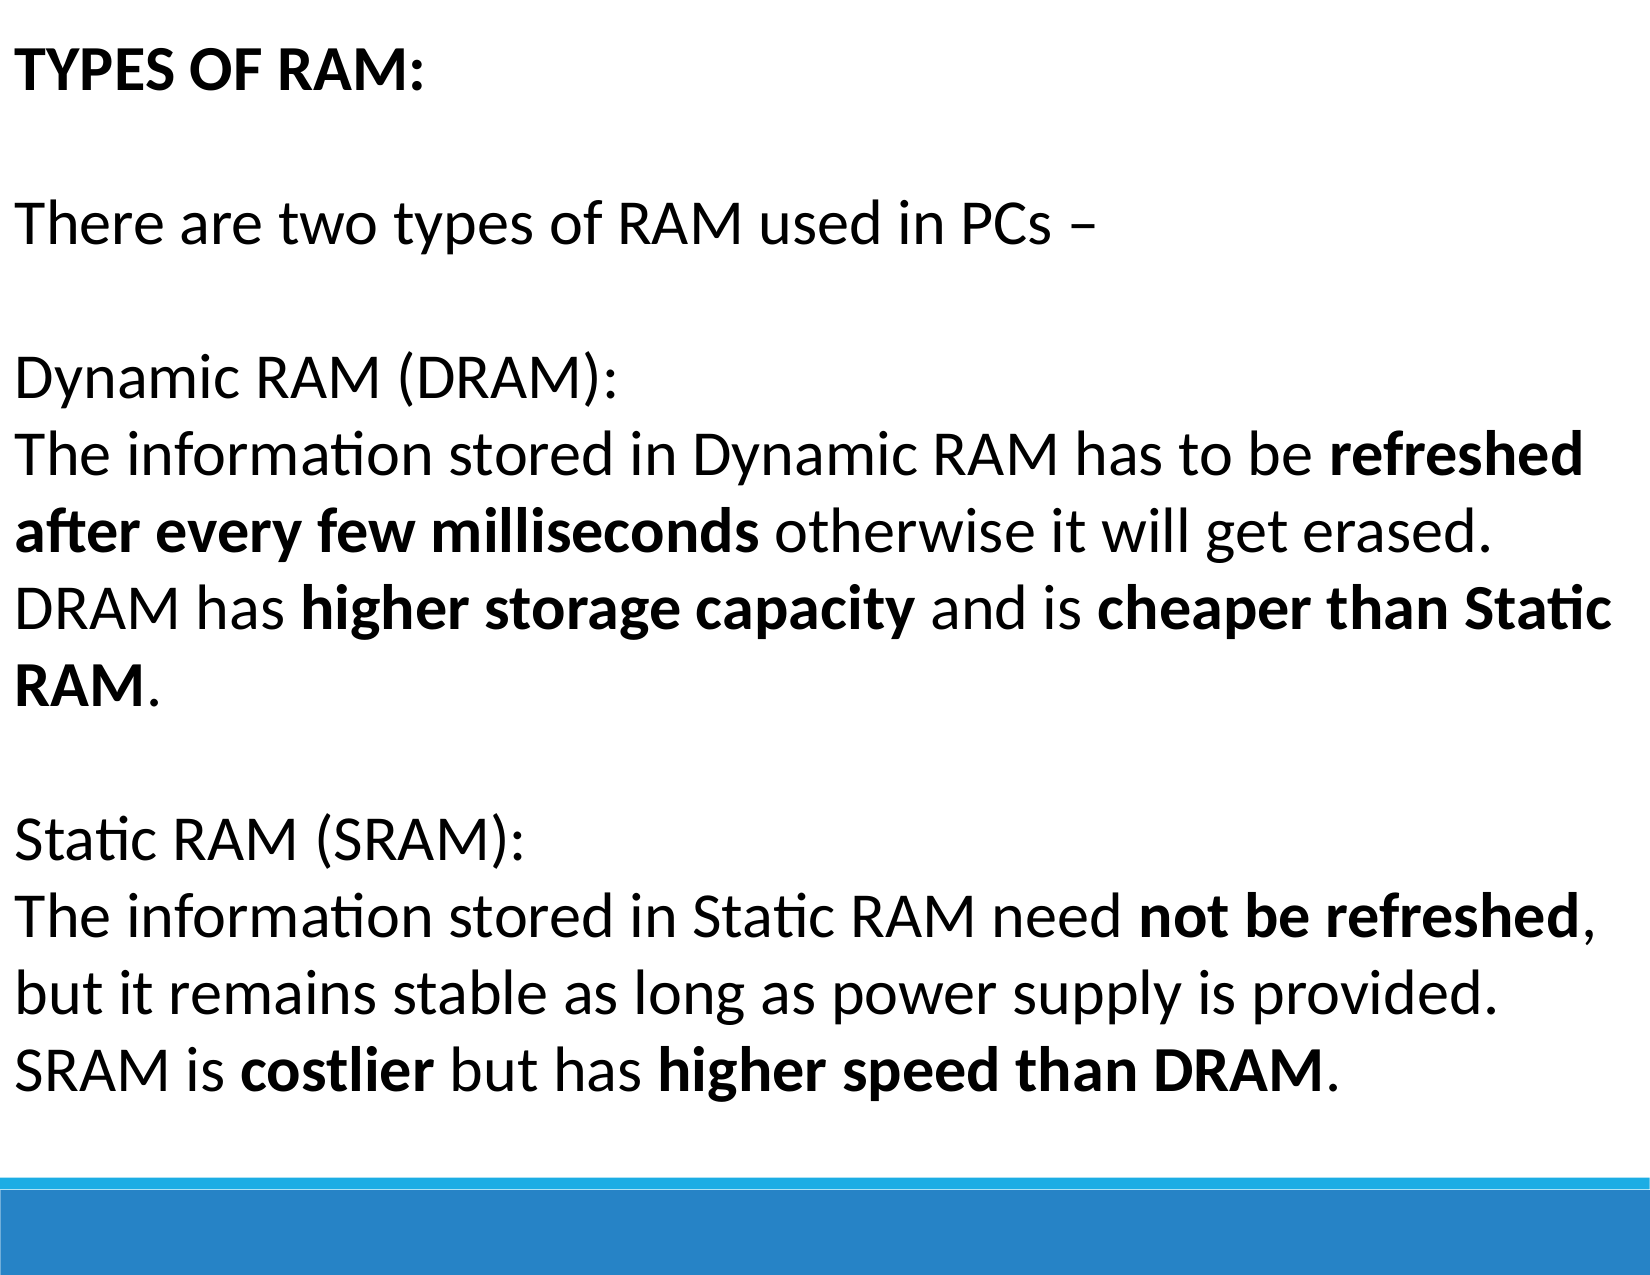

TYPES OF RAM:

There are two types of RAM used in PCs –

Dynamic RAM (DRAM):
The information stored in Dynamic RAM has to be refreshed after every few milliseconds otherwise it will get erased.
DRAM has higher storage capacity and is cheaper than Static RAM.

Static RAM (SRAM):
The information stored in Static RAM need not be refreshed, but it remains stable as long as power supply is provided.
SRAM is costlier but has higher speed than DRAM.